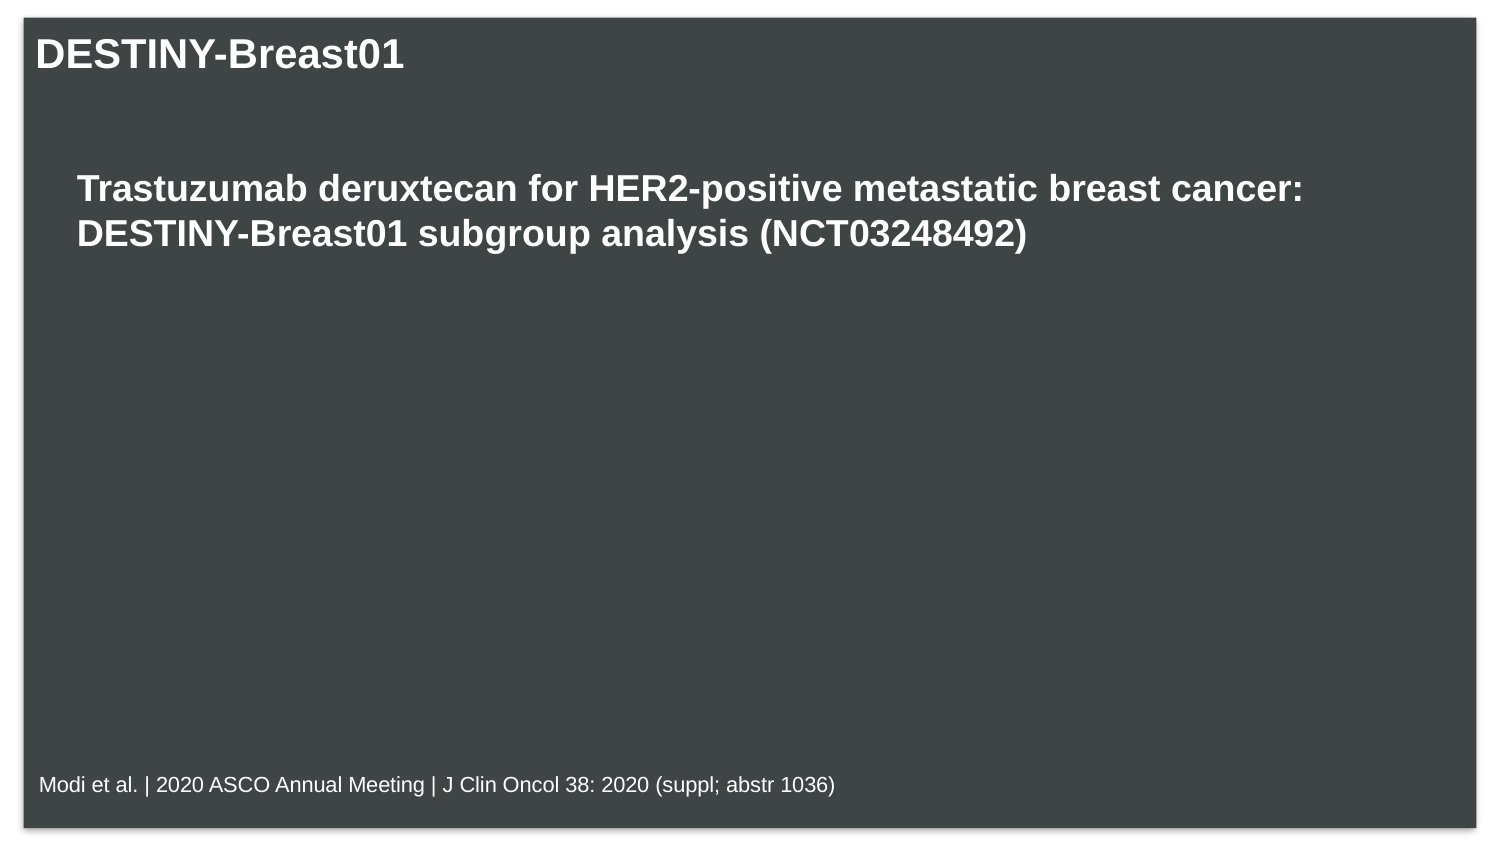

# DESTINY-Breast01
Trastuzumab deruxtecan for HER2-positive metastatic breast cancer: DESTINY-Breast01 subgroup analysis (NCT03248492)
Modi et al. | 2020 ASCO Annual Meeting | J Clin Oncol 38: 2020 (suppl; abstr 1036)